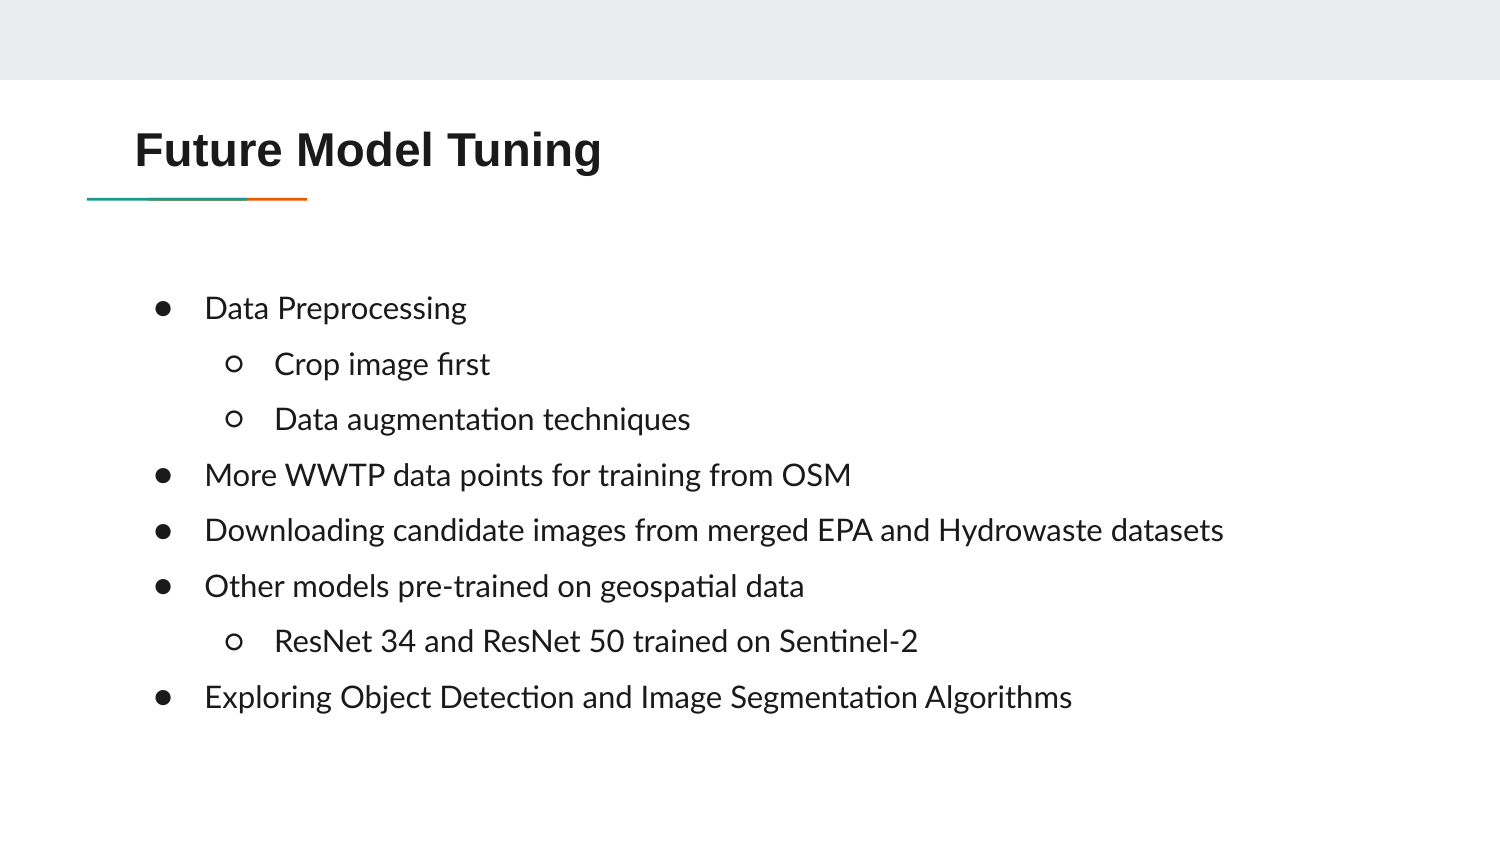

# Future Model Tuning
Data Preprocessing
Crop image first
Data augmentation techniques
More WWTP data points for training from OSM
Downloading candidate images from merged EPA and Hydrowaste datasets
Other models pre-trained on geospatial data
ResNet 34 and ResNet 50 trained on Sentinel-2
Exploring Object Detection and Image Segmentation Algorithms